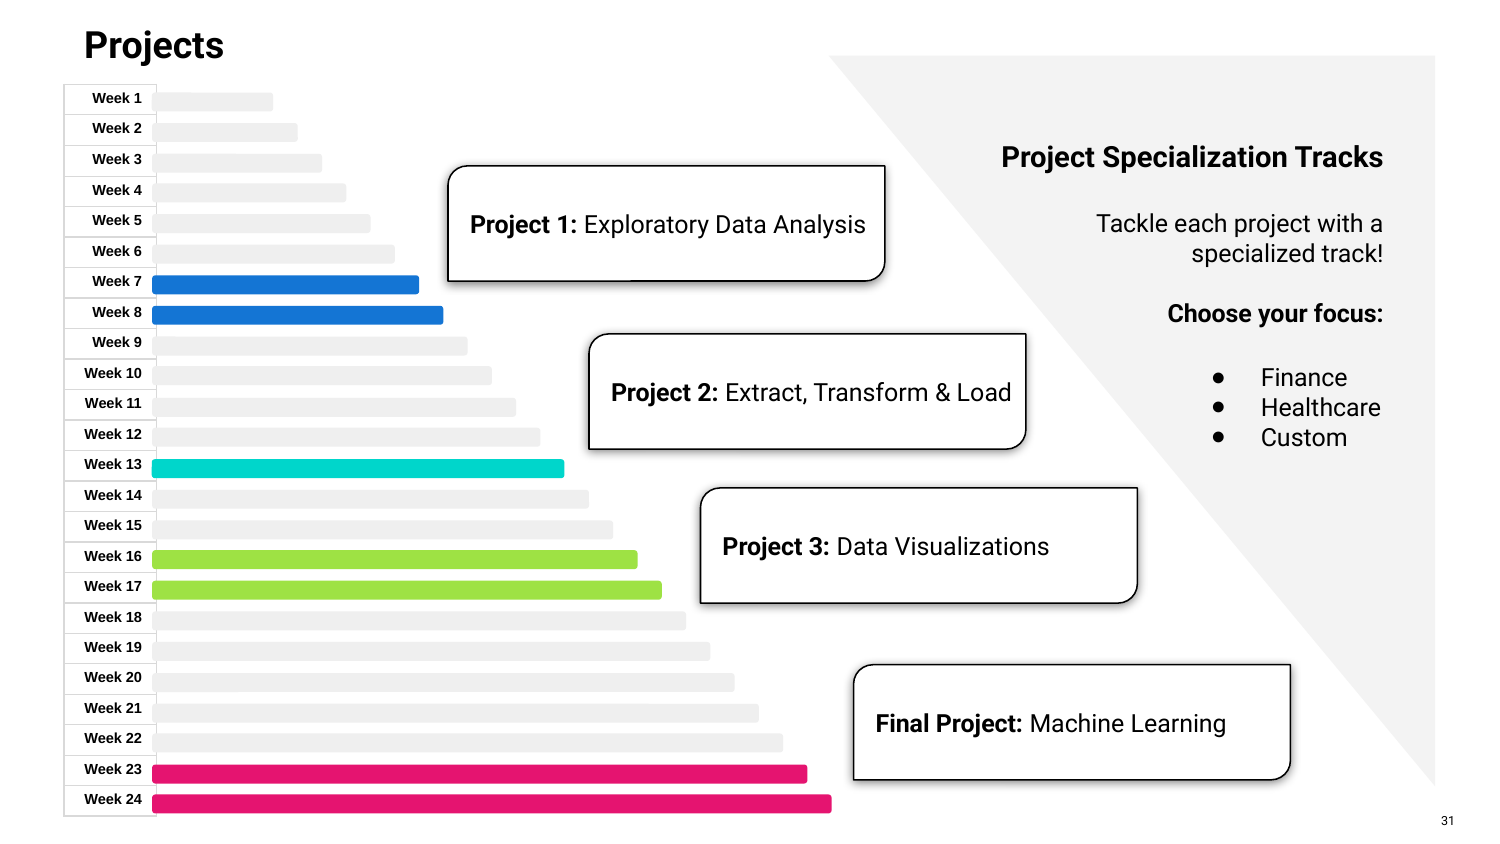

# Projects

| Week 1 |
| --- |
| Week 2 |
| Week 3 |
| Week 4 |
| Week 5 |
| Week 6 |
| Week 7 |
| Week 8 |
| Week 9 |
| Week 10 |
| Week 11 |
| Week 12 |
| Week 13 |
| Week 14 |
| Week 15 |
| Week 16 |
| Week 17 |
| Week 18 |
| Week 19 |
| Week 20 |
| Week 21 |
| Week 22 |
| Week 23 |
| Week 24 |

Project Specialization Tracks

Tackle each project with a specialized track!

Choose your focus:

Project 1: Exploratory Data Analysis

Project 2: Extract, Transform & Load

Finance
Healthcare
Custom

Project 3: Data Visualizations

Final Project: Machine Learning